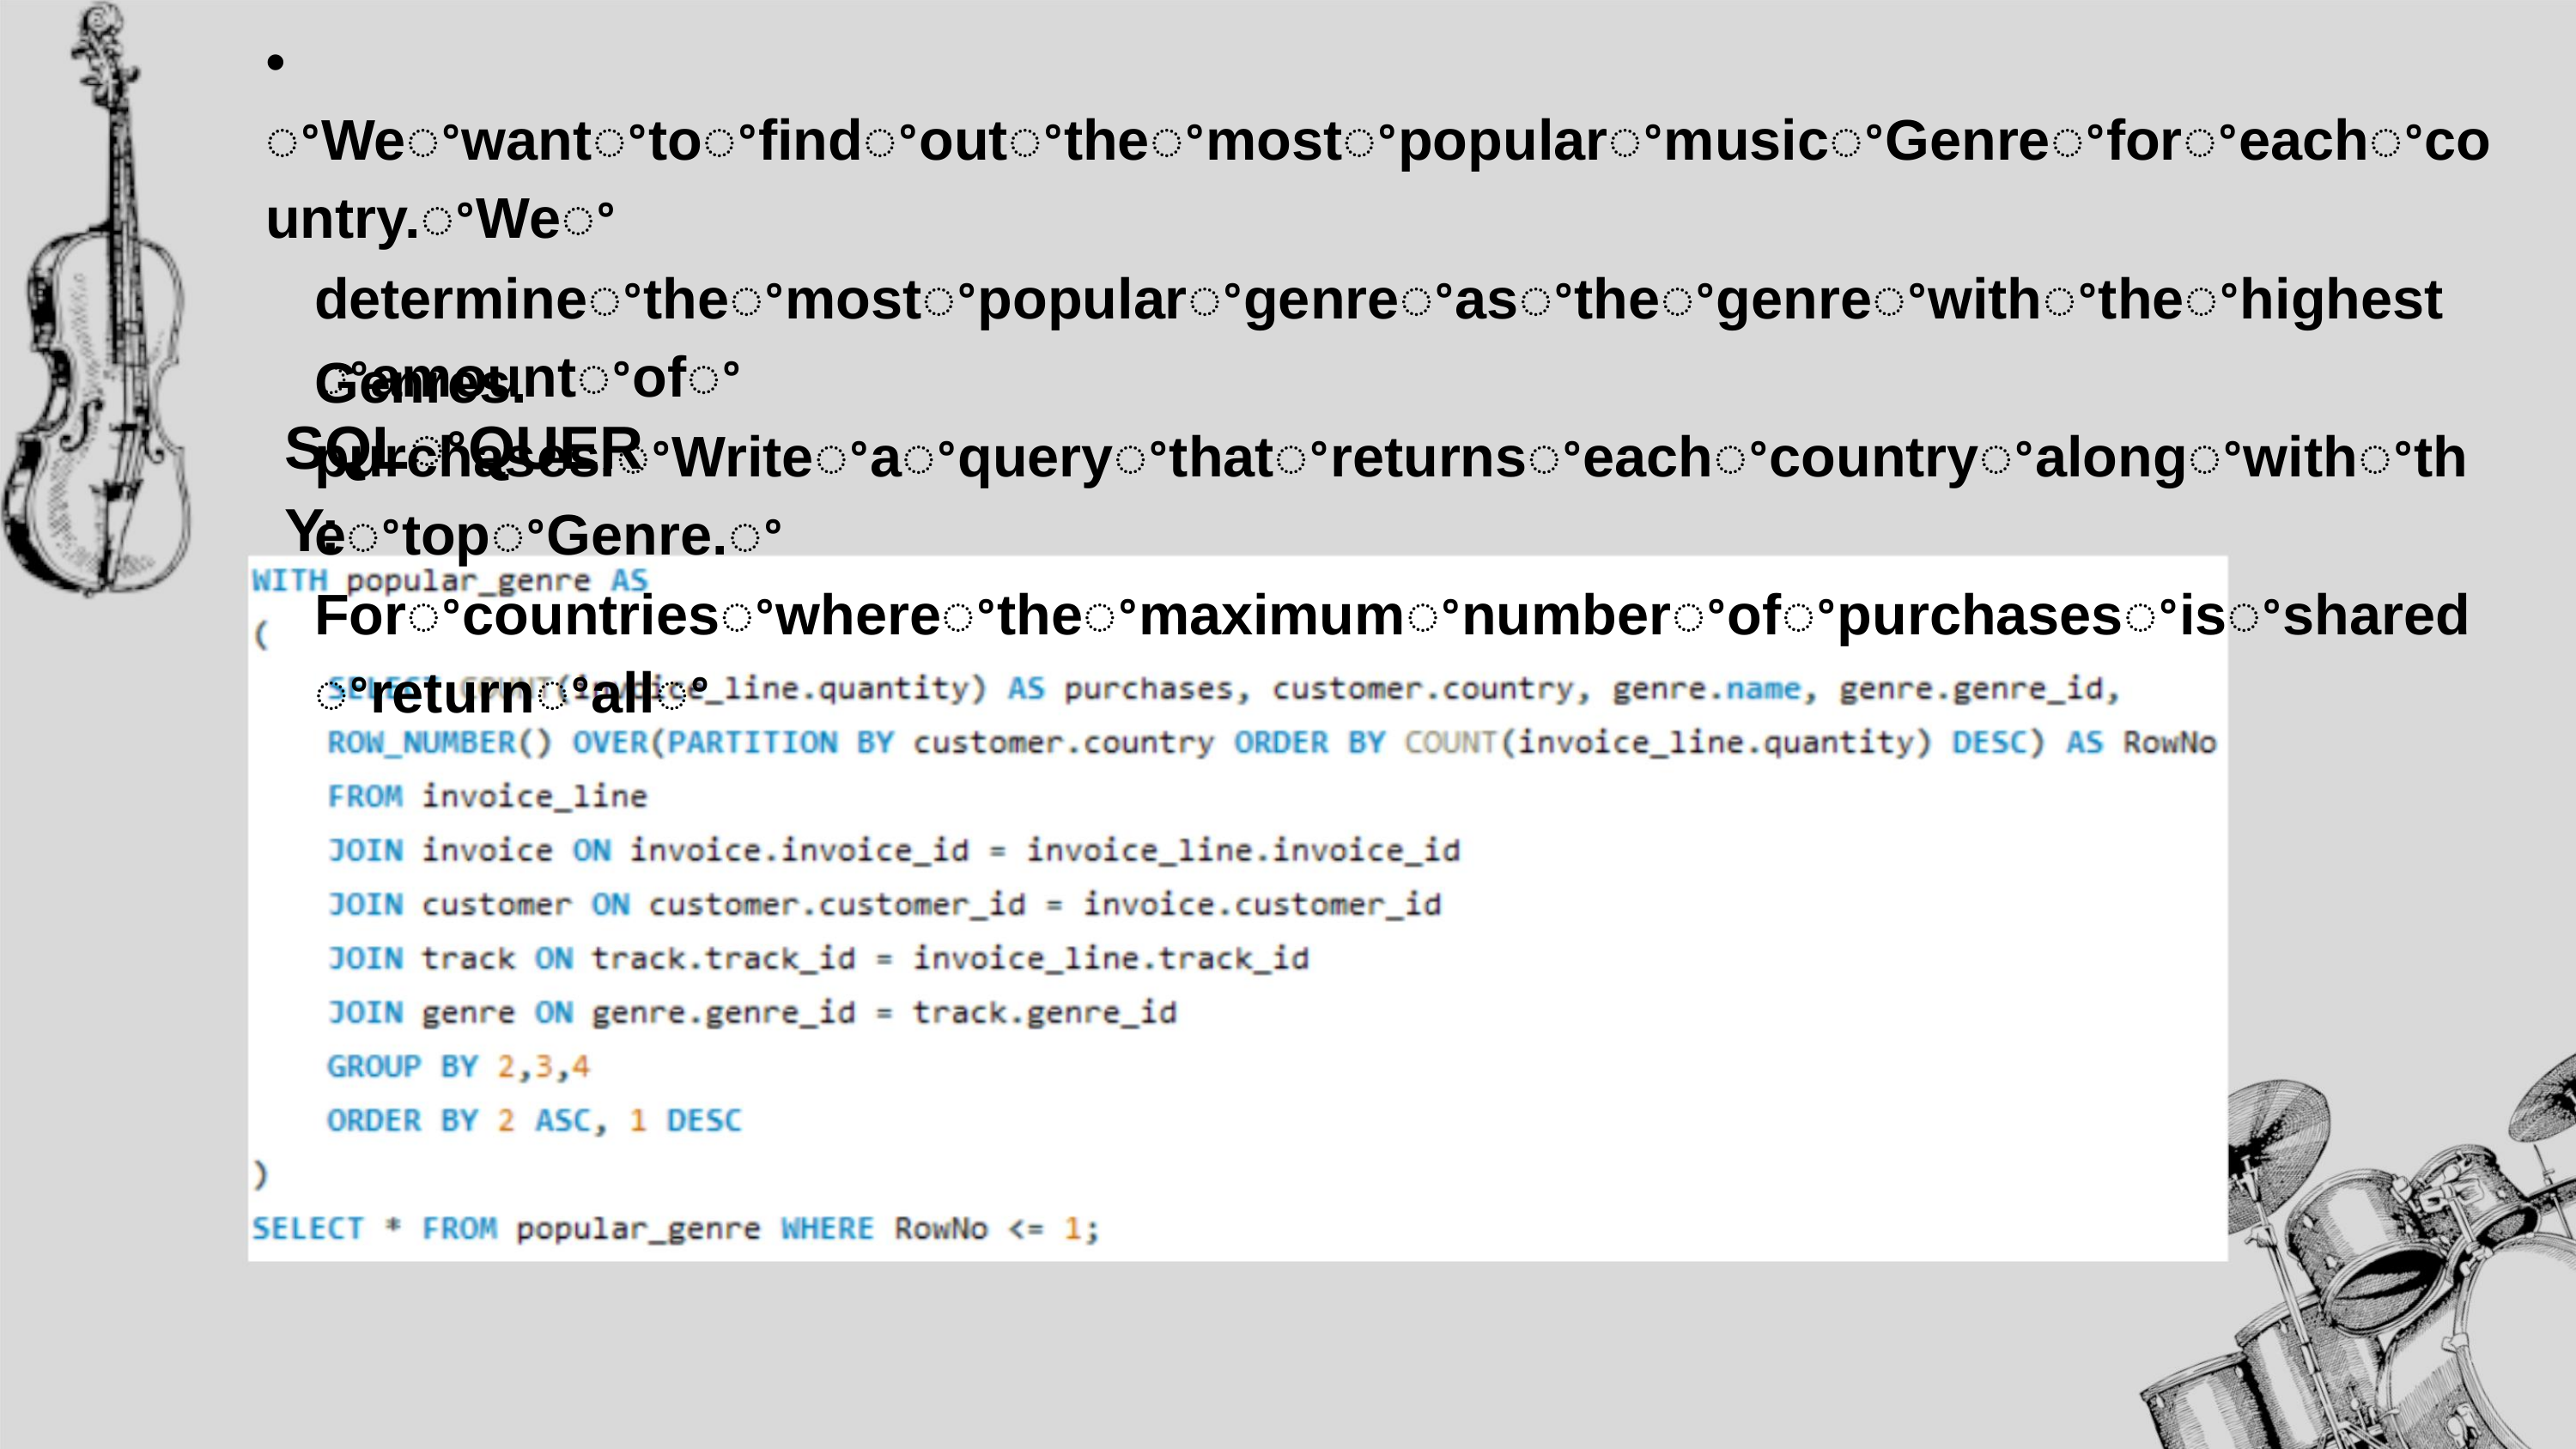

• ꢀWeꢀwantꢀtoꢀfindꢀoutꢀtheꢀmostꢀpopularꢀmusicꢀGenreꢀforꢀeachꢀcountry.ꢀWeꢀ
determineꢀtheꢀmostꢀpopularꢀgenreꢀasꢀtheꢀgenreꢀwithꢀtheꢀhighestꢀamountꢀofꢀ
purchases.ꢀWriteꢀaꢀqueryꢀthatꢀreturnsꢀeachꢀcountryꢀalongꢀwithꢀtheꢀtopꢀGenre.ꢀ
Forꢀcountriesꢀwhereꢀtheꢀmaximumꢀnumberꢀofꢀpurchasesꢀisꢀsharedꢀreturnꢀallꢀ
Genres.
SQLꢀQUERY: